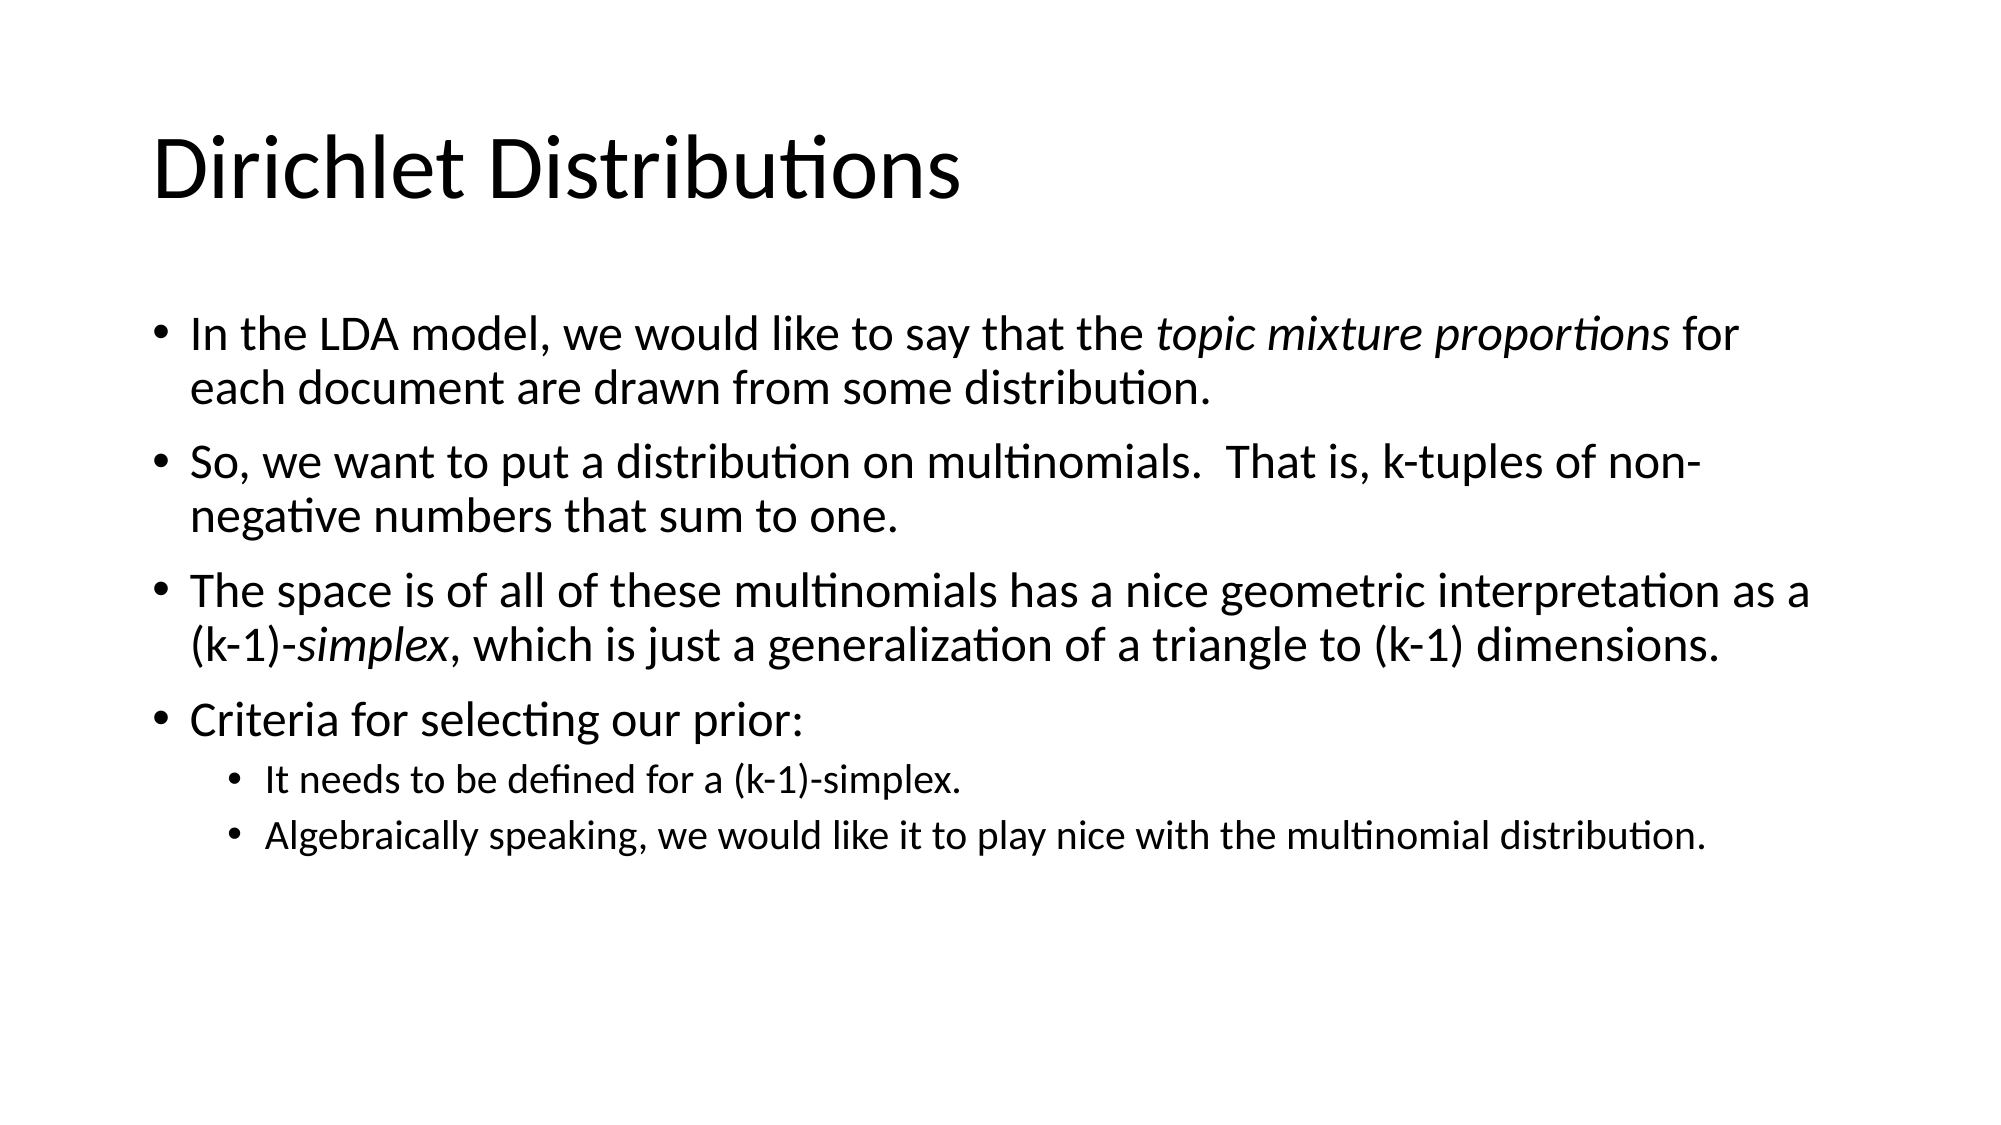

# Dirichlet Distributions
In the LDA model, we would like to say that the topic mixture proportions for each document are drawn from some distribution.
So, we want to put a distribution on multinomials.  That is, k-tuples of non-negative numbers that sum to one.
The space is of all of these multinomials has a nice geometric interpretation as a (k-1)-simplex, which is just a generalization of a triangle to (k-1) dimensions.
Criteria for selecting our prior:
It needs to be defined for a (k-1)-simplex.
Algebraically speaking, we would like it to play nice with the multinomial distribution.